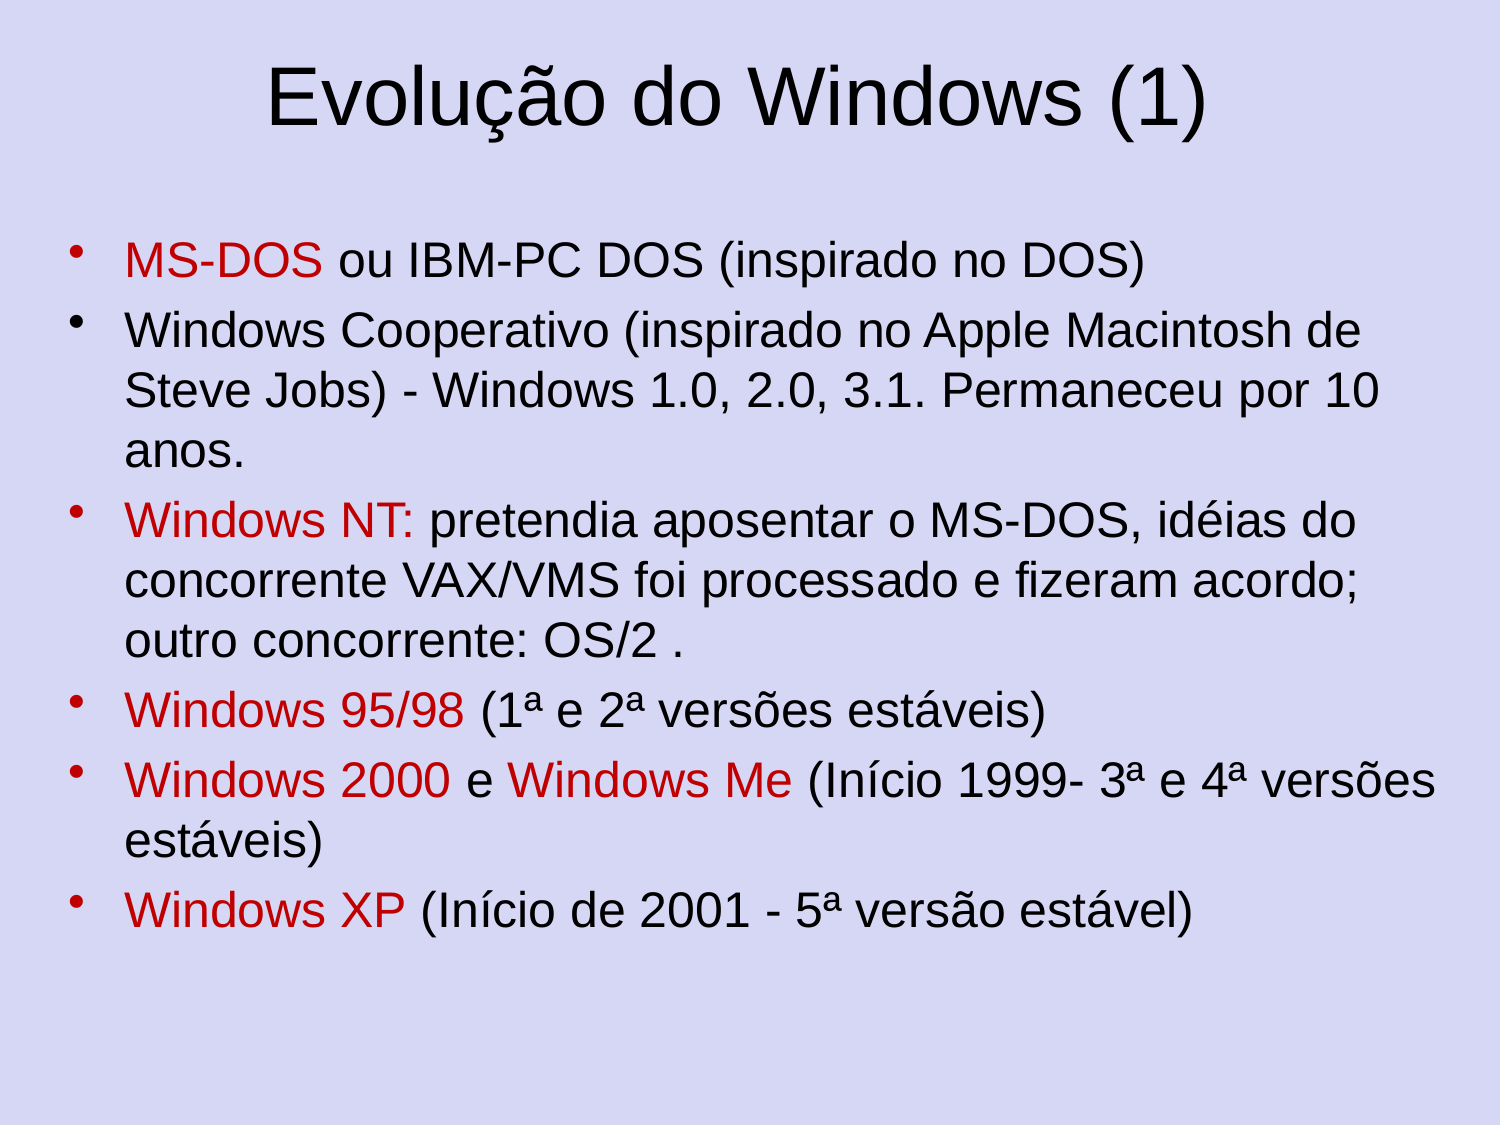

# Evolução do Windows (1)
MS-DOS ou IBM-PC DOS (inspirado no DOS)
Windows Cooperativo (inspirado no Apple Macintosh de Steve Jobs) - Windows 1.0, 2.0, 3.1. Permaneceu por 10 anos.
Windows NT: pretendia aposentar o MS-DOS, idéias do concorrente VAX/VMS foi processado e fizeram acordo; outro concorrente: OS/2 .
Windows 95/98 (1ª e 2ª versões estáveis)
Windows 2000 e Windows Me (Início 1999- 3ª e 4ª versões estáveis)
Windows XP (Início de 2001 - 5ª versão estável)